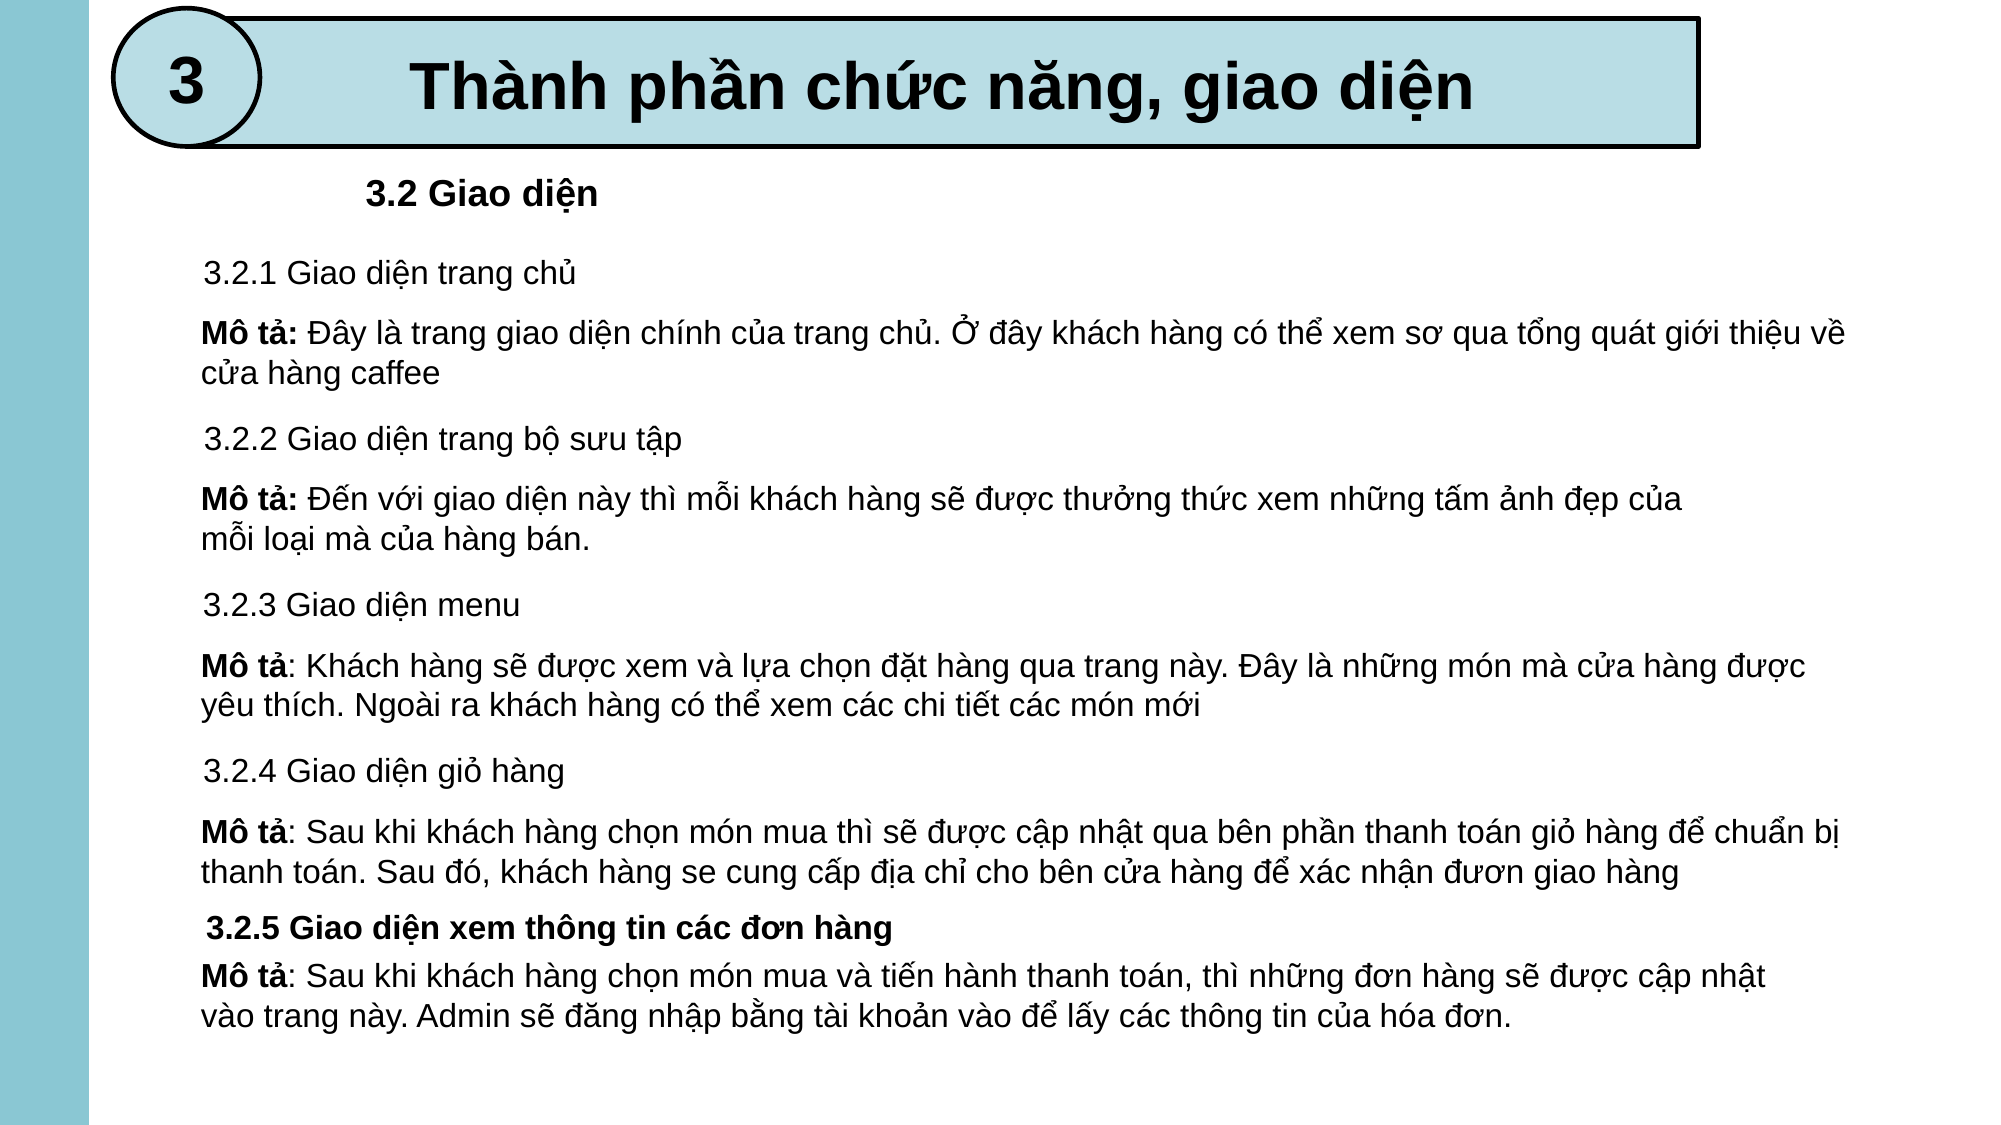

3
Thành phần chức năng, giao diện
3.2 Giao diện
3.2.1 Giao diện trang chủ
Mô tả: Đây là trang giao diện chính của trang chủ. Ở đây khách hàng có thể xem sơ qua tổng quát giới thiệu về cửa hàng caffee
3.2.2 Giao diện trang bộ sưu tập
Mô tả: Đến với giao diện này thì mỗi khách hàng sẽ được thưởng thức xem những tấm ảnh đẹp của mỗi loại mà của hàng bán.
3.2.3 Giao diện menu
Mô tả: Khách hàng sẽ được xem và lựa chọn đặt hàng qua trang này. Đây là những món mà cửa hàng được yêu thích. Ngoài ra khách hàng có thể xem các chi tiết các món mới
3.2.4 Giao diện giỏ hàng
Mô tả: Sau khi khách hàng chọn món mua thì sẽ được cập nhật qua bên phần thanh toán giỏ hàng để chuẩn bị thanh toán. Sau đó, khách hàng se cung cấp địa chỉ cho bên cửa hàng để xác nhận đươn giao hàng
3.2.5 Giao diện xem thông tin các đơn hàng

Mô tả: Sau khi khách hàng chọn món mua và tiến hành thanh toán, thì những đơn hàng sẽ được cập nhật vào trang này. Admin sẽ đăng nhập bằng tài khoản vào để lấy các thông tin của hóa đơn.